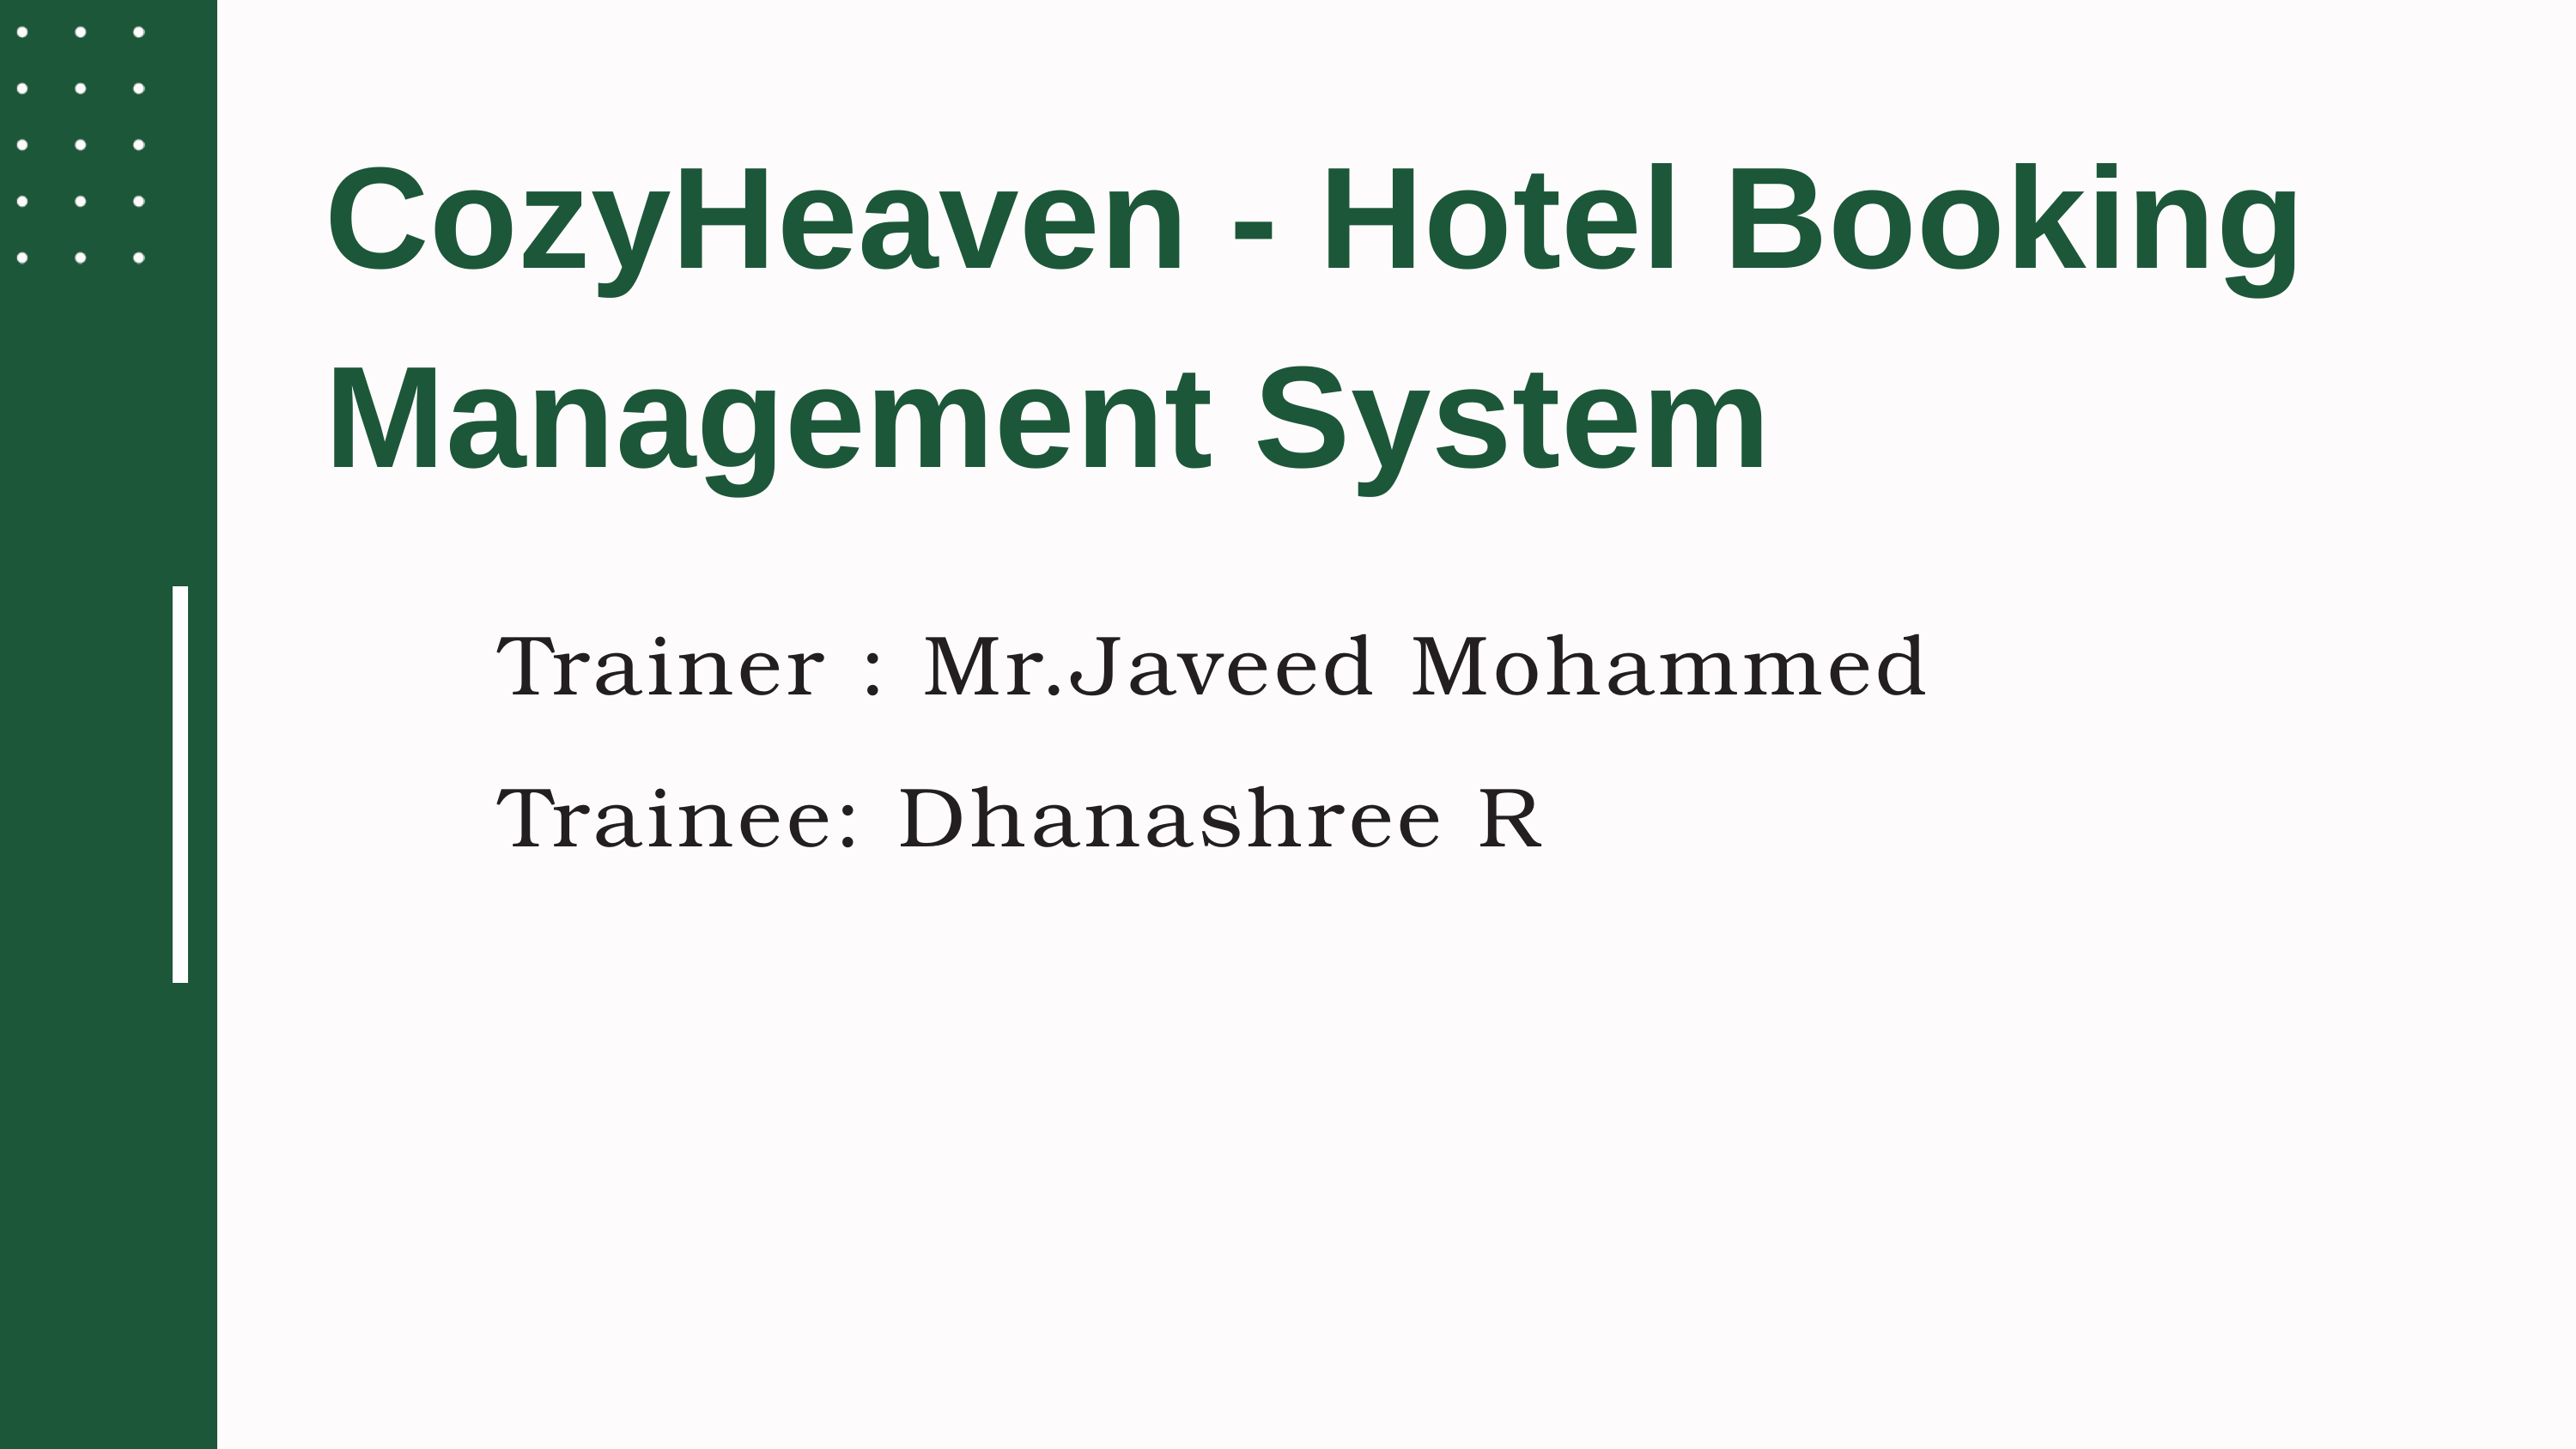

CozyHeaven - Hotel Booking Management System
Trainer : Mr.Javeed Mohammed
Trainee: Dhanashree R